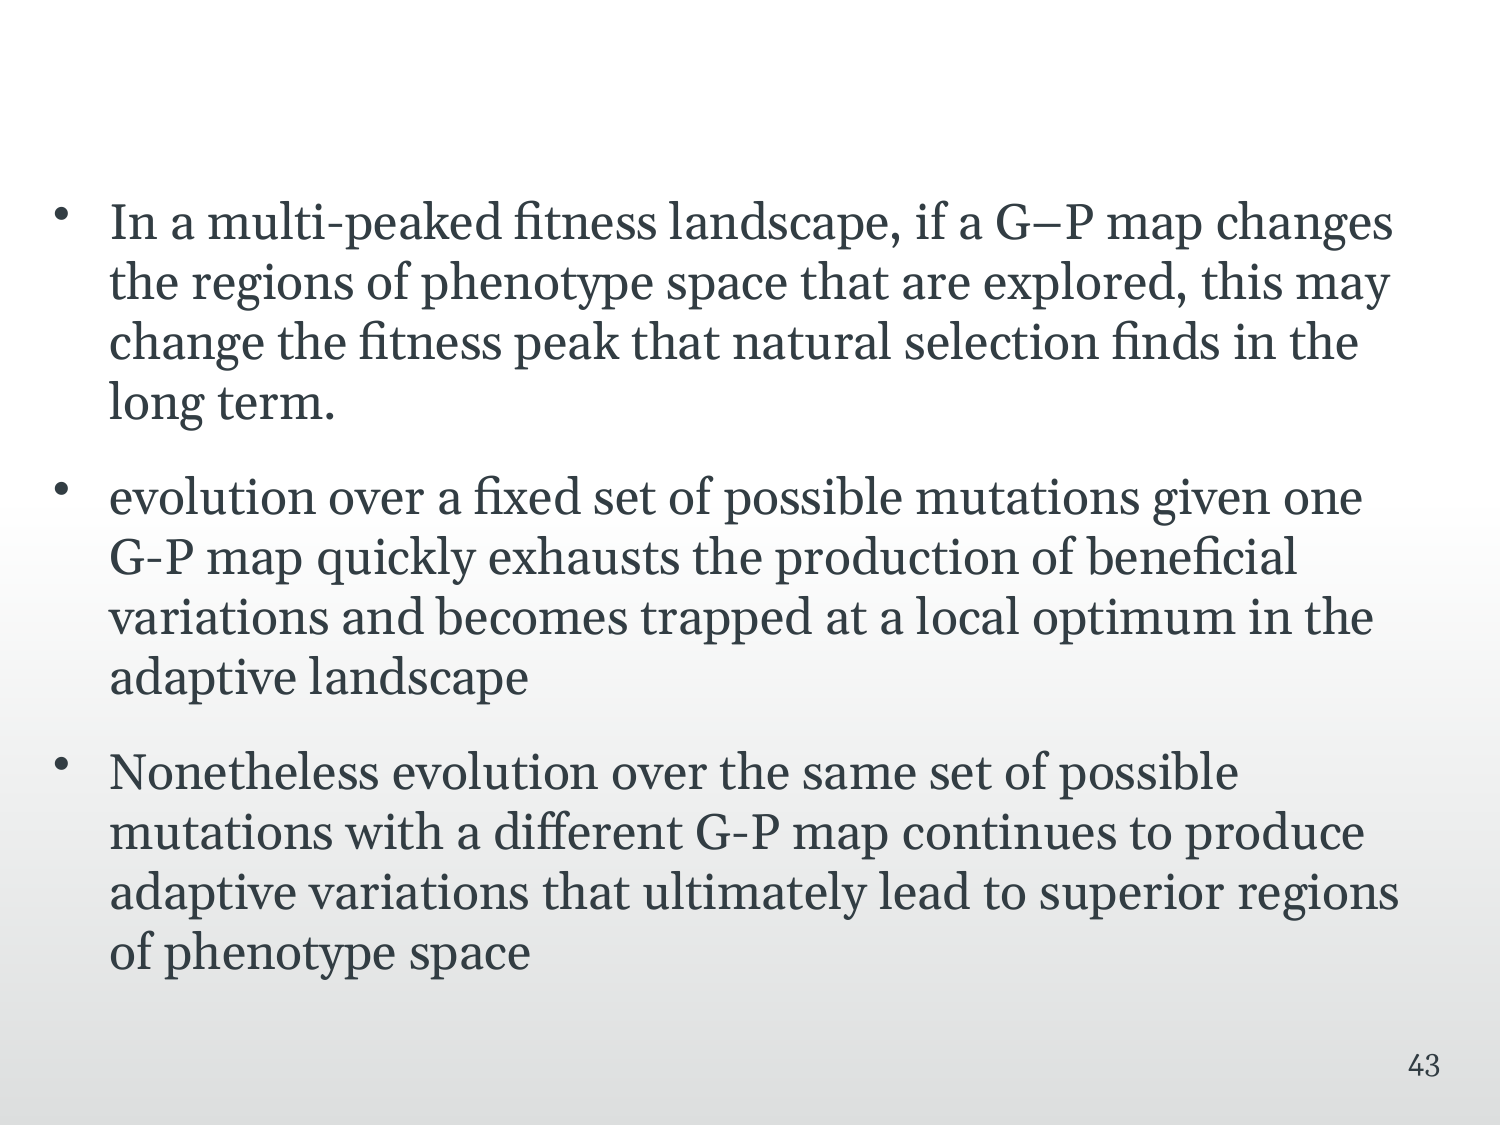

#
In a multi-peaked fitness landscape, if a G–P map changes the regions of phenotype space that are explored, this may change the fitness peak that natural selection finds in the long term.
evolution over a fixed set of possible mutations given one G-P map quickly exhausts the production of beneficial variations and becomes trapped at a local optimum in the adaptive landscape
Nonetheless evolution over the same set of possible mutations with a different G-P map continues to produce adaptive variations that ultimately lead to superior regions of phenotype space
43